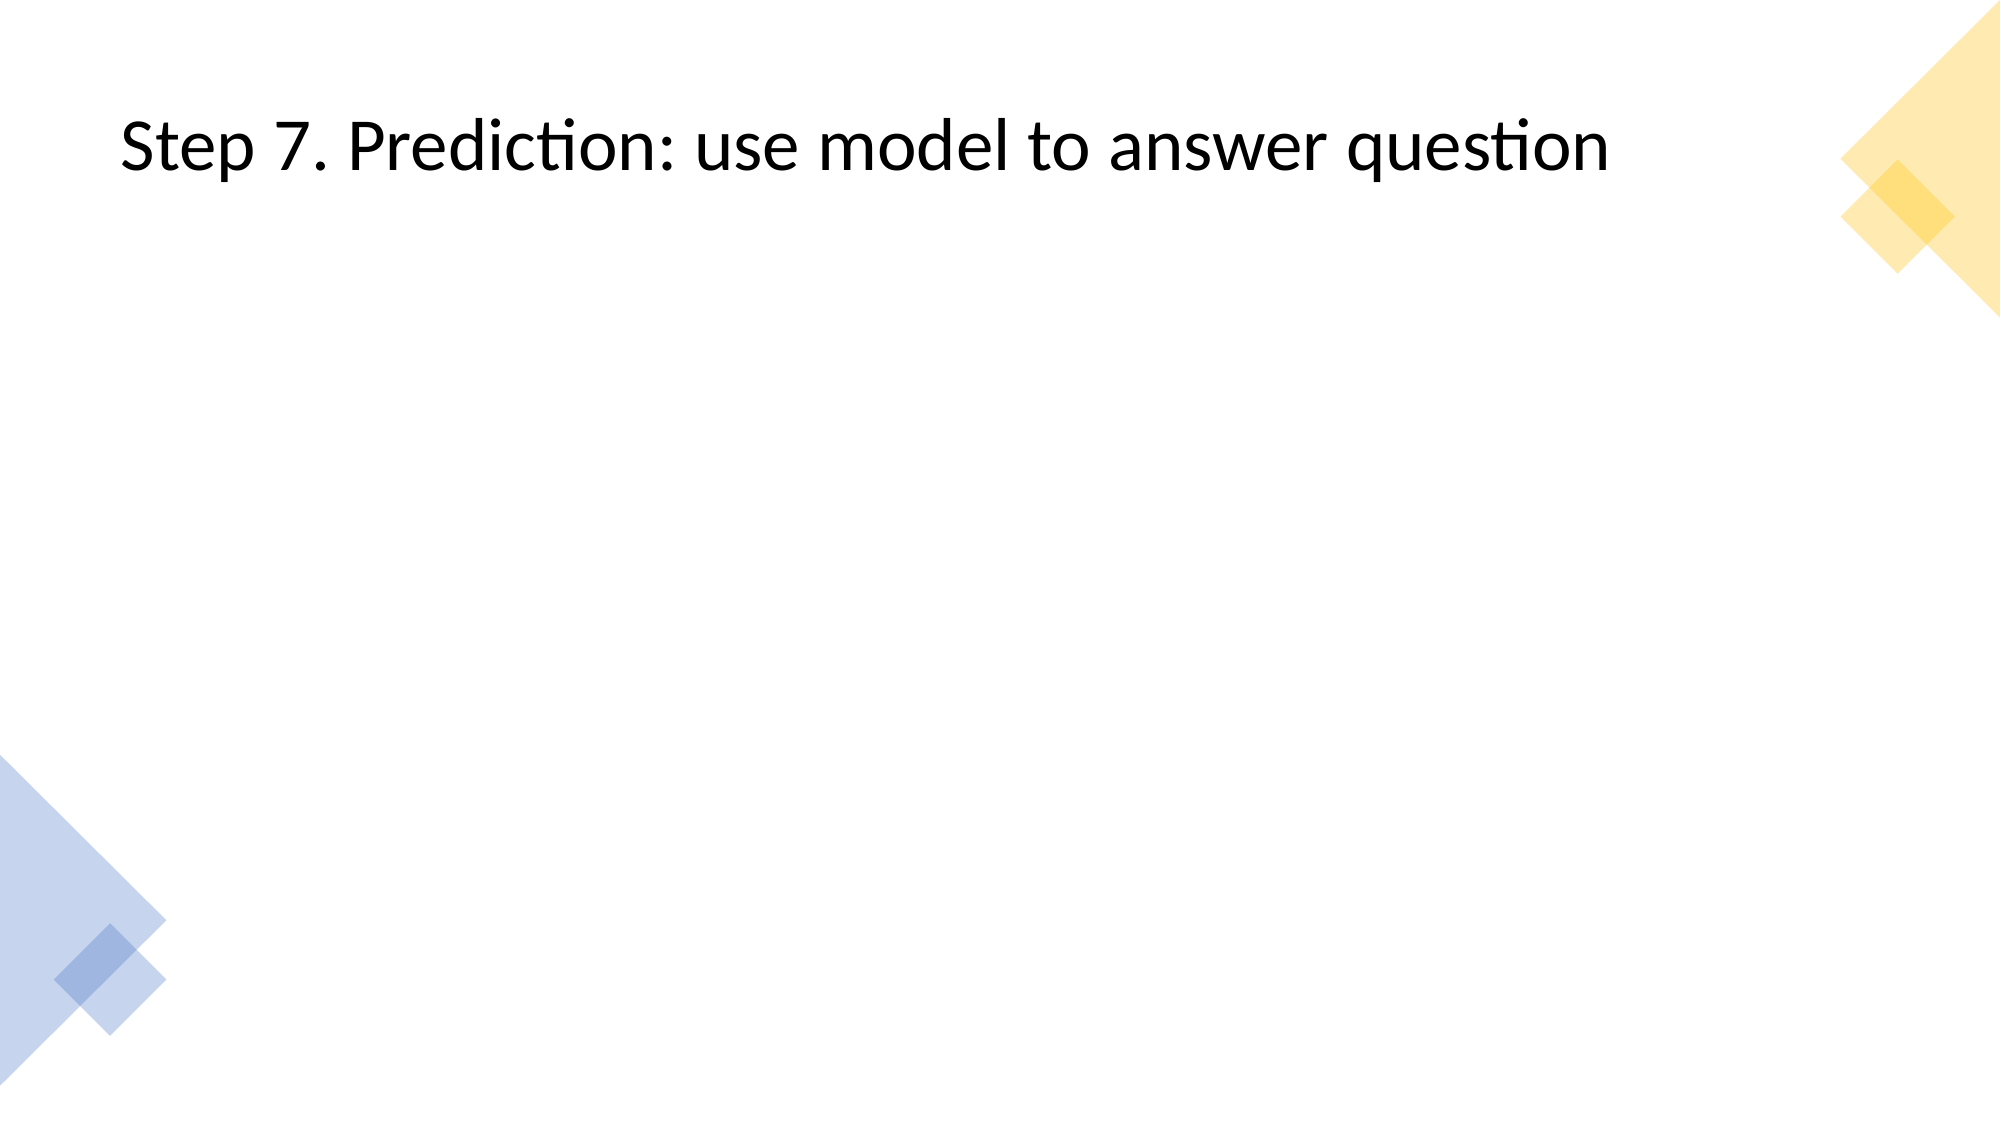

# Step 7. Prediction: use model to answer question